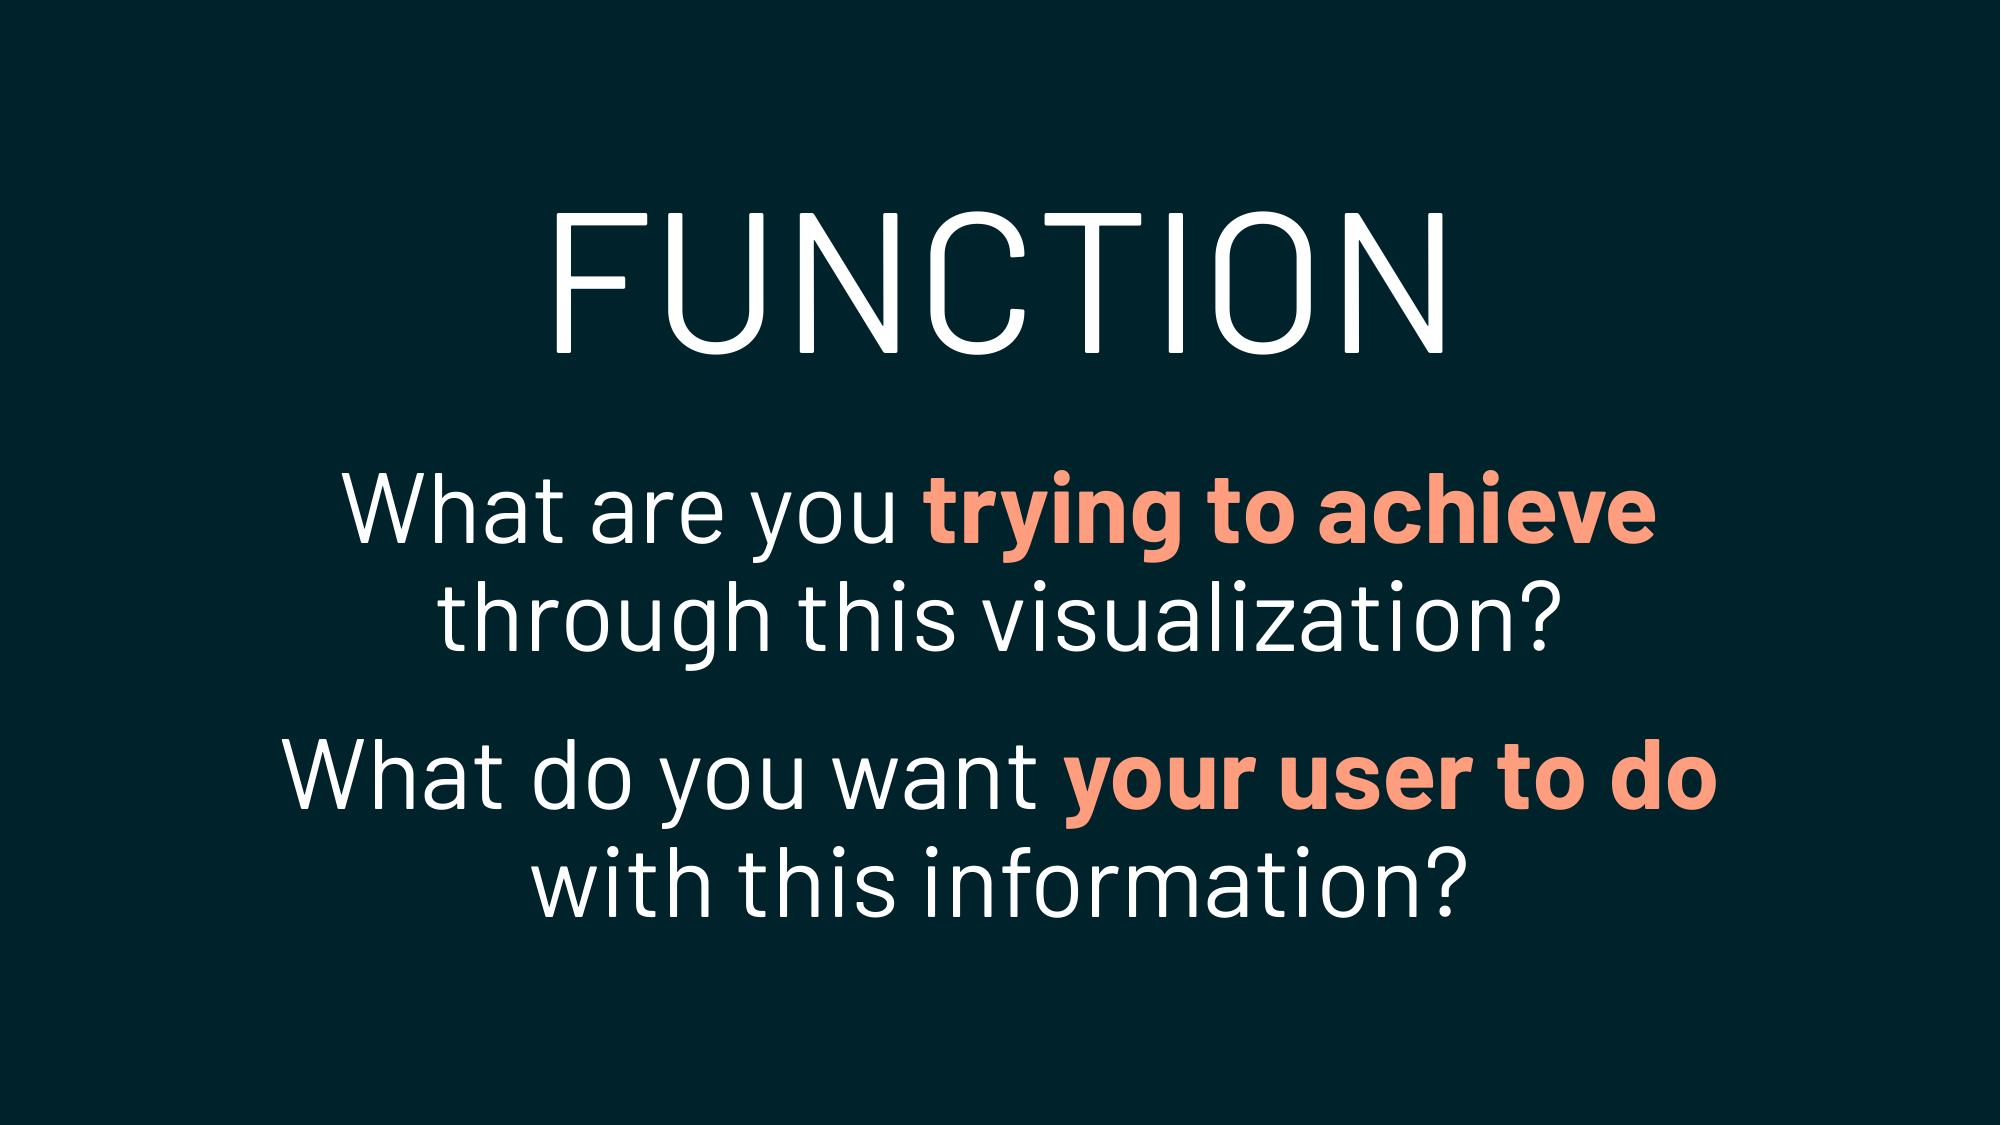

FUNCTION
What are you trying to achieve through this visualization?
What do you want your user to do with this information?